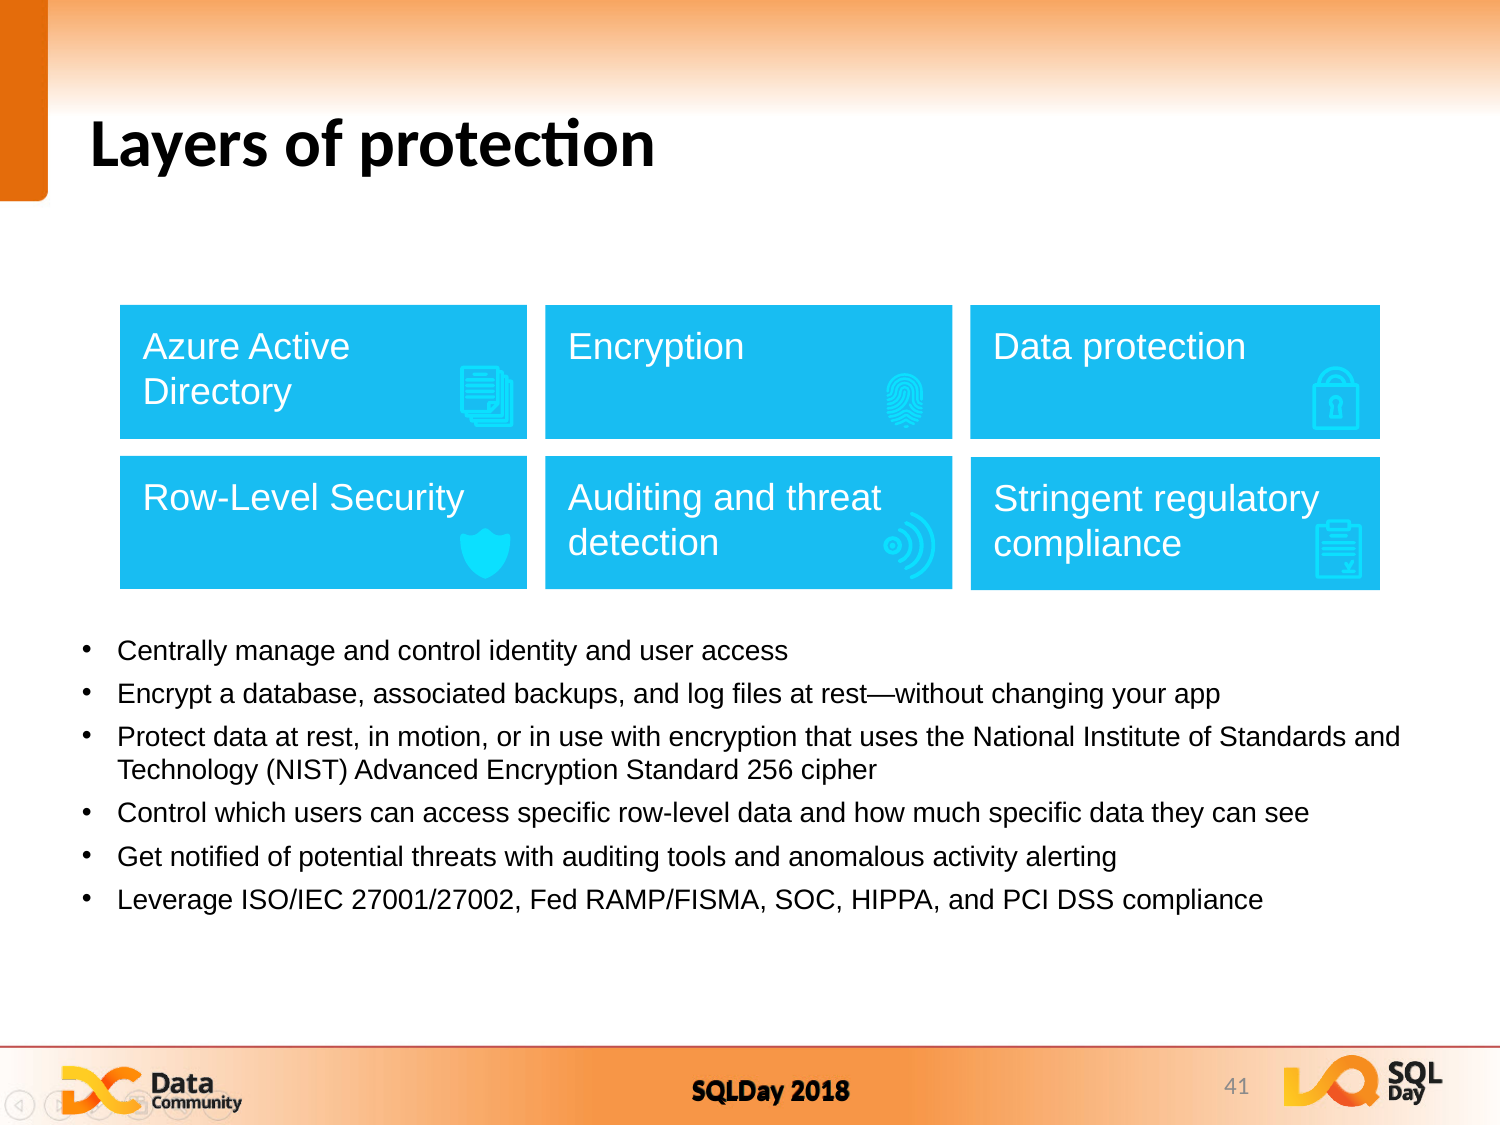

# Layers of protection
Data protection

Encryption

Azure Active Directory

Row-Level Security

Auditing and threat detection

Stringent regulatory compliance

Centrally manage and control identity and user access
Encrypt a database, associated backups, and log files at rest—without changing your app
Protect data at rest, in motion, or in use with encryption that uses the National Institute of Standards and Technology (NIST) Advanced Encryption Standard 256 cipher
Control which users can access specific row-level data and how much specific data they can see
Get notified of potential threats with auditing tools and anomalous activity alerting
Leverage ISO/IEC 27001/27002, Fed RAMP/FISMA, SOC, HIPPA, and PCI DSS compliance

41